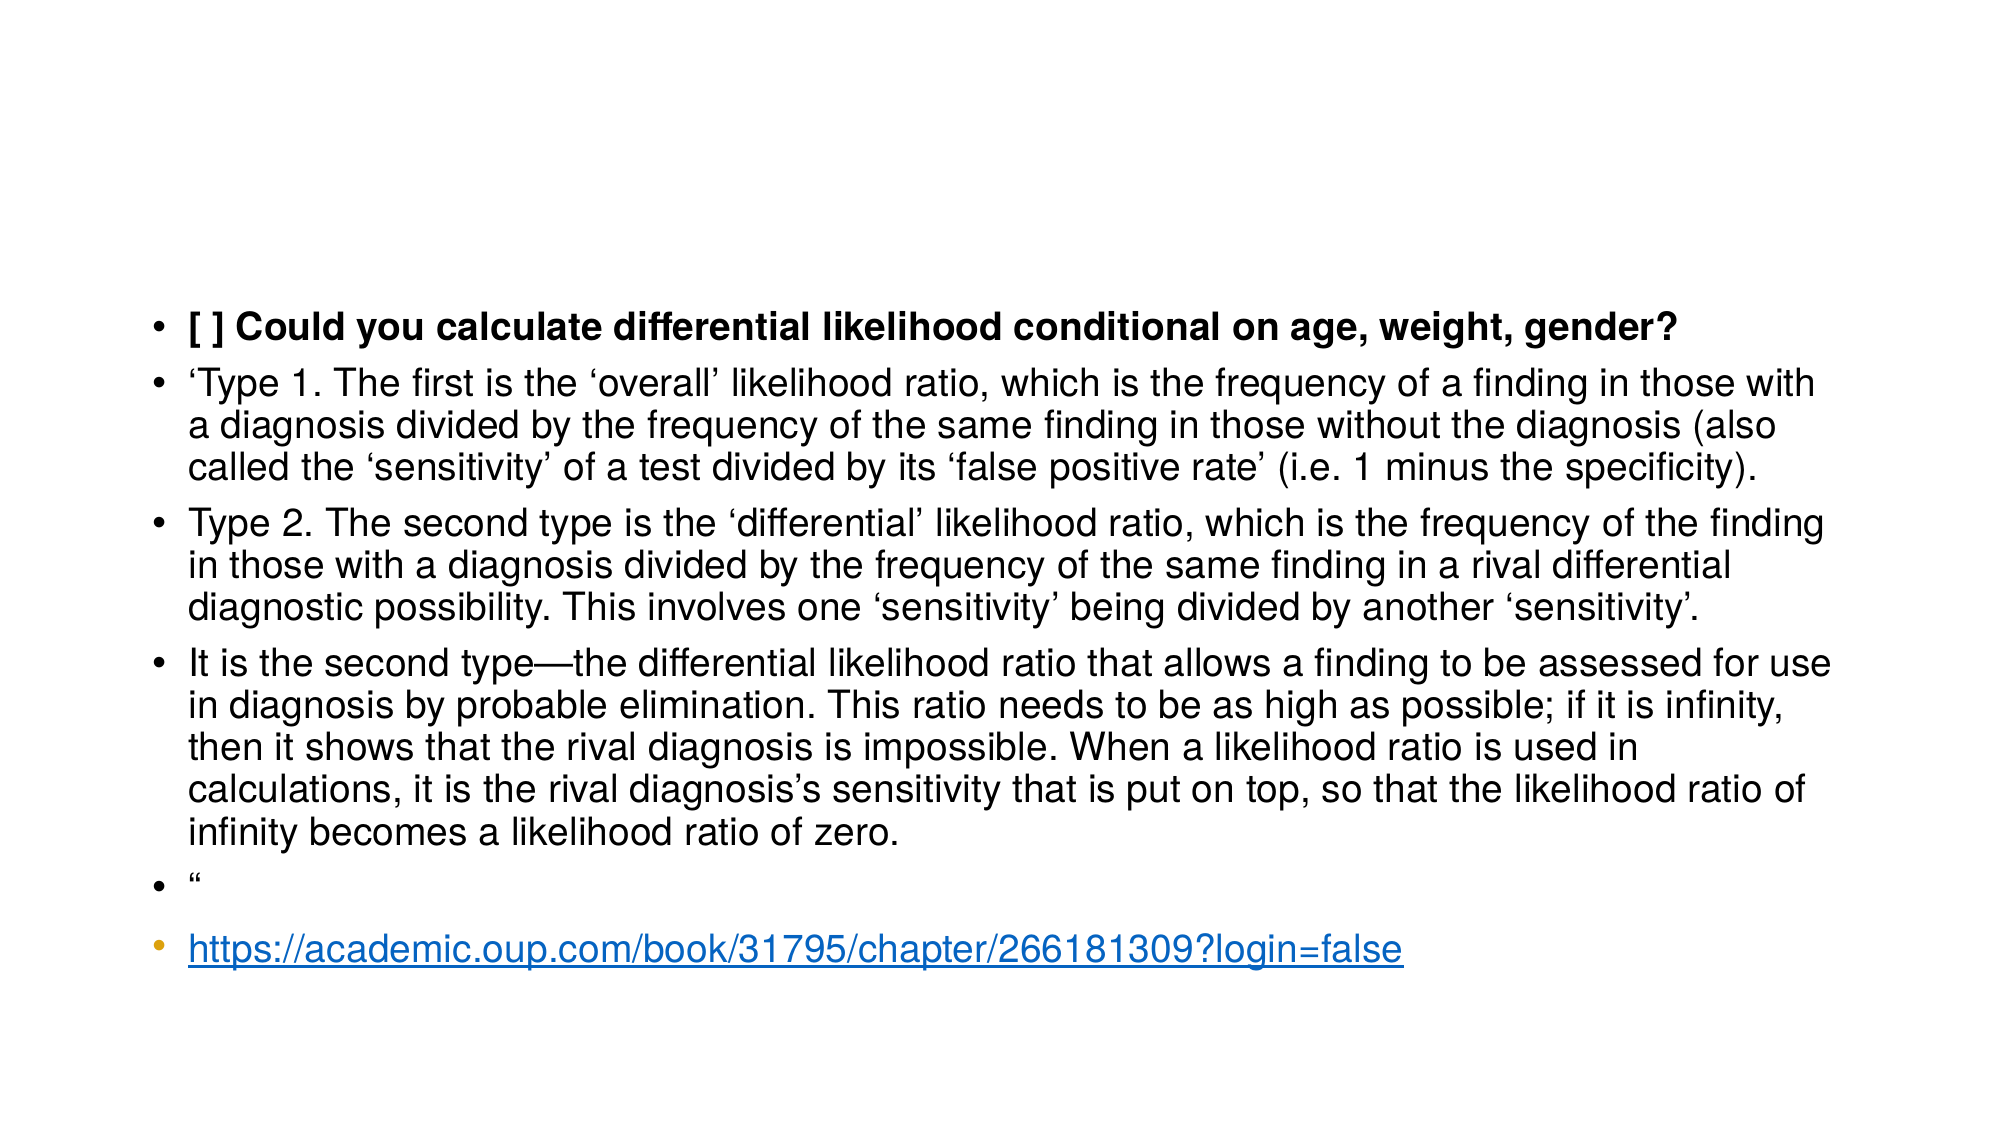

#
[ ] Could you calculate differential likelihood conditional on age, weight, gender?
‘Type 1. The first is the ‘overall’ likelihood ratio, which is the frequency of a finding in those with a diagnosis divided by the frequency of the same finding in those without the diagnosis (also called the ‘sensitivity’ of a test divided by its ‘false positive rate’ (i.e. 1 minus the specificity).
Type 2. The second type is the ‘differential’ likelihood ratio, which is the frequency of the finding in those with a diagnosis divided by the frequency of the same finding in a rival differential diagnostic possibility. This involves one ‘sensitivity’ being divided by another ‘sensitivity’.
It is the second type—the differential likelihood ratio that allows a finding to be assessed for use in diagnosis by probable elimination. This ratio needs to be as high as possible; if it is infinity, then it shows that the rival diagnosis is impossible. When a likelihood ratio is used in calculations, it is the rival diagnosis’s sensitivity that is put on top, so that the likelihood ratio of infinity becomes a likelihood ratio of zero.
“
https://academic.oup.com/book/31795/chapter/266181309?login=false